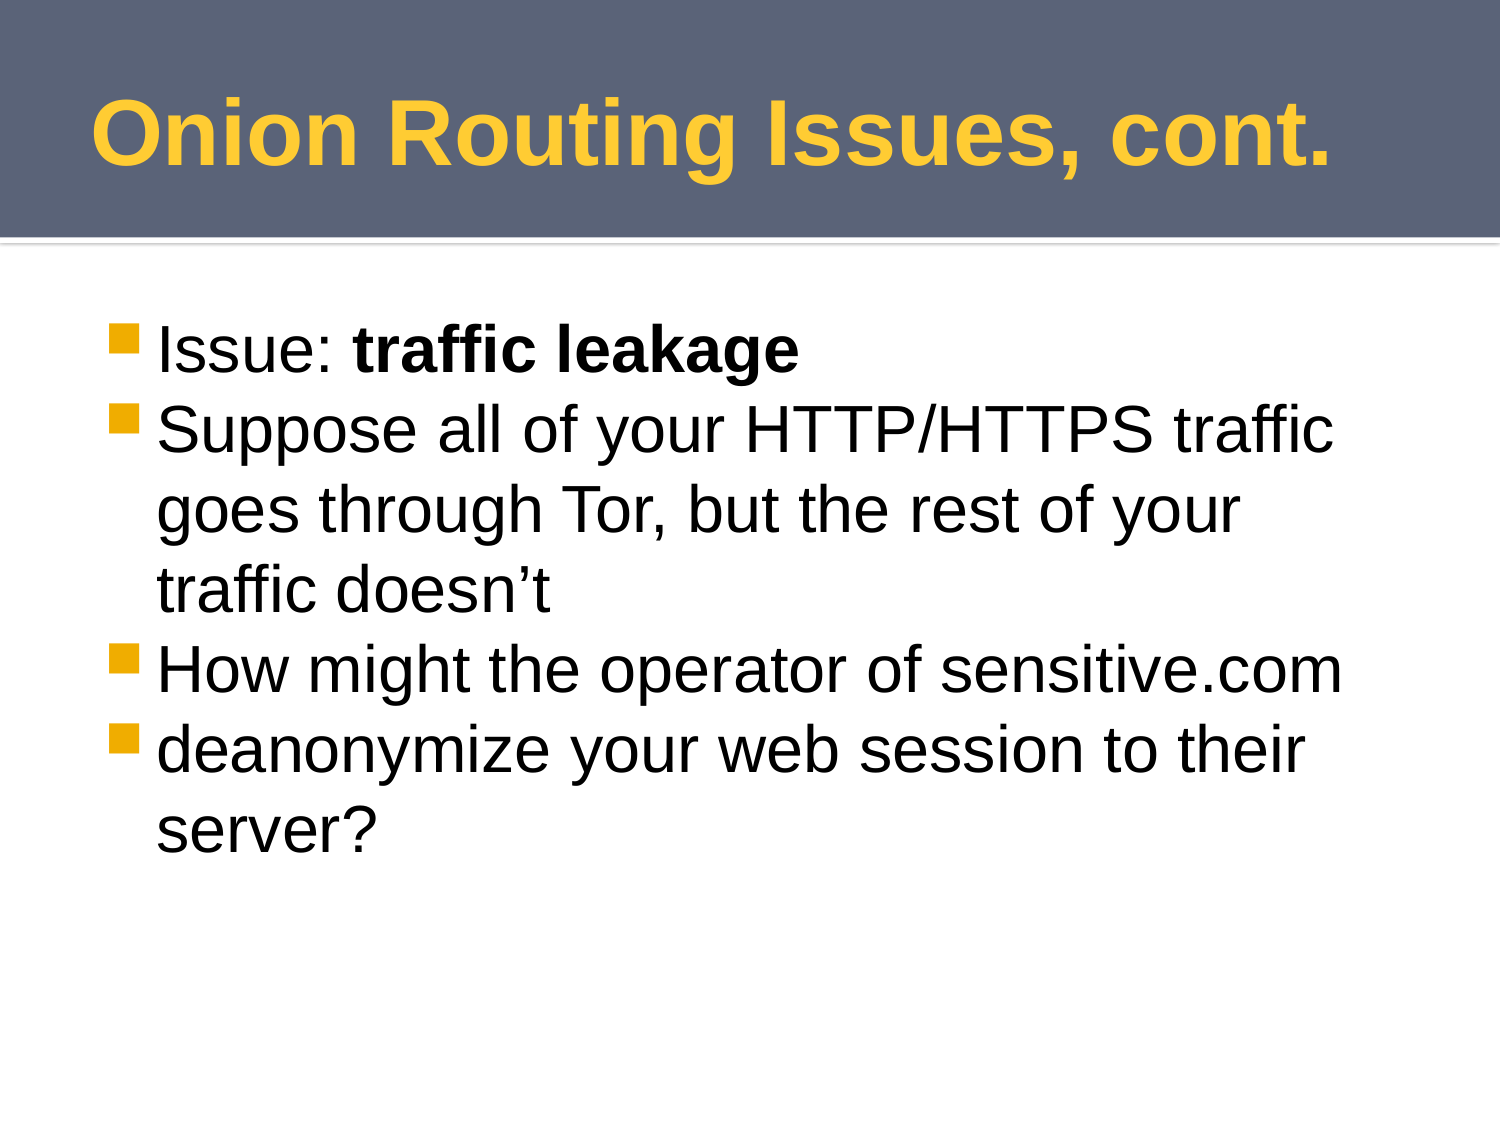

# Onion Routing Issues, cont.
Issue: traffic leakage
Suppose all of your HTTP/HTTPS traffic goes through Tor, but the rest of your traffic doesn’t
How might the operator of sensitive.com
deanonymize your web session to their server?